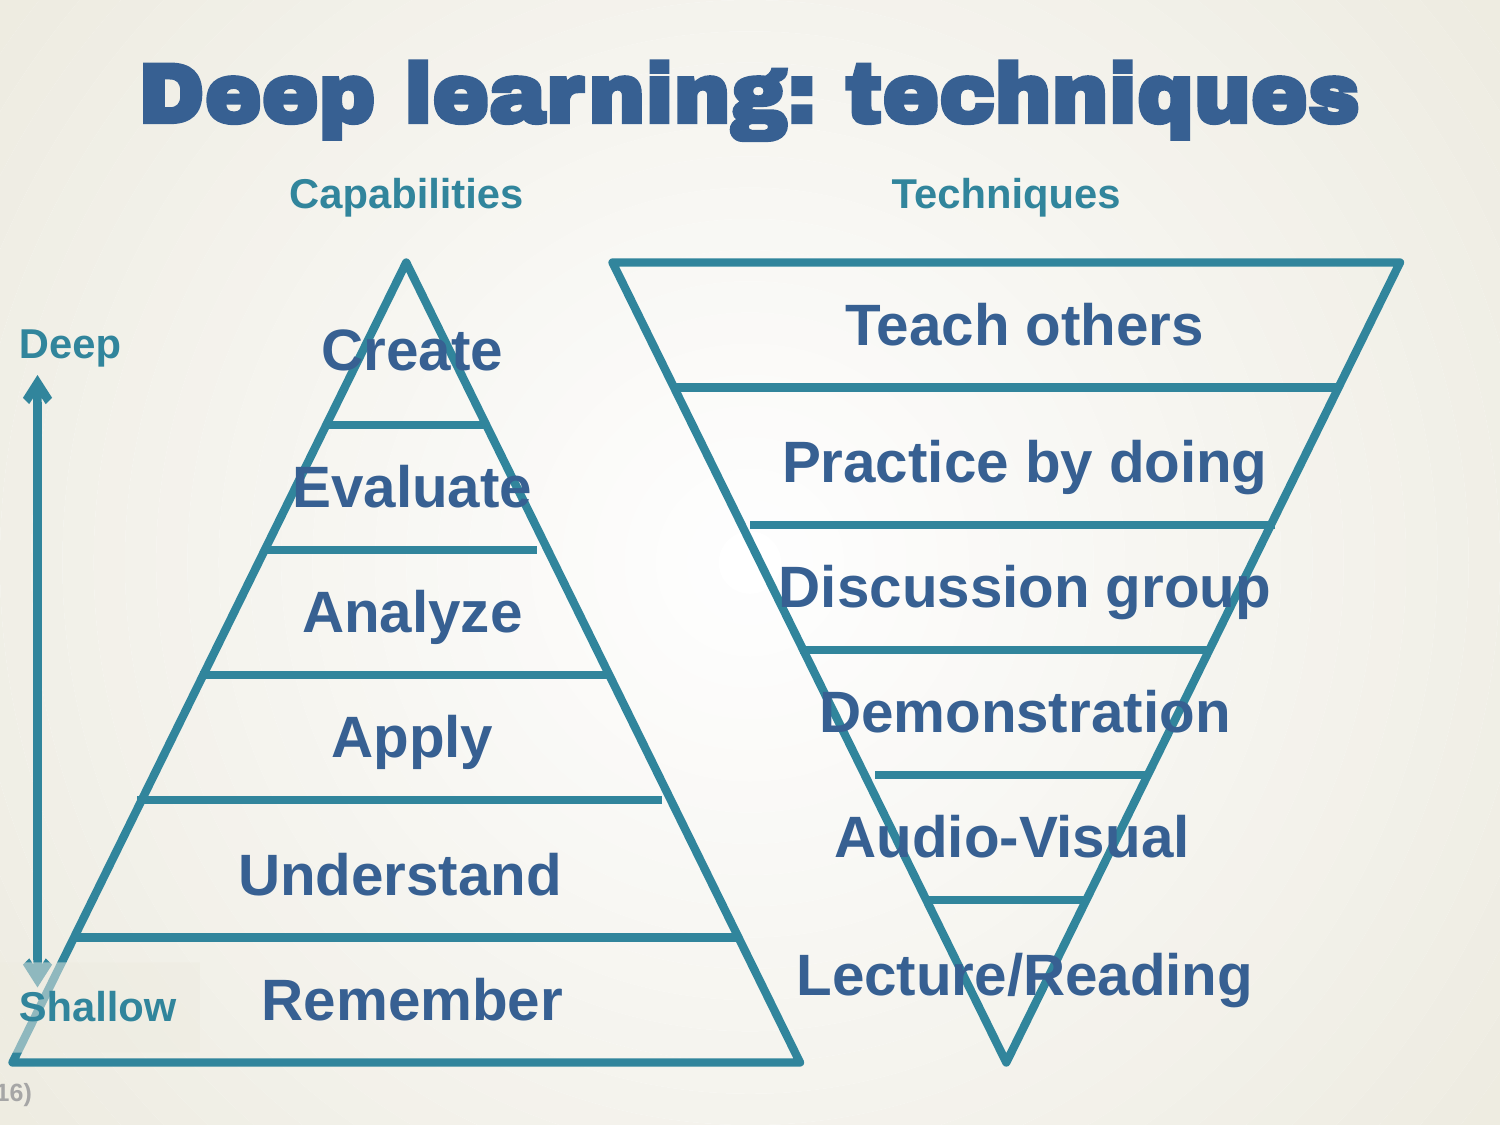

# Deep learning: techniques
Capabilities
Techniques

Teach others
Create
Deep
Practice by doing
Evaluate
Discussion group
Analyze
Demonstration
Apply
Audio-Visual
Understand
Lecture/Reading
Remember
Shallow